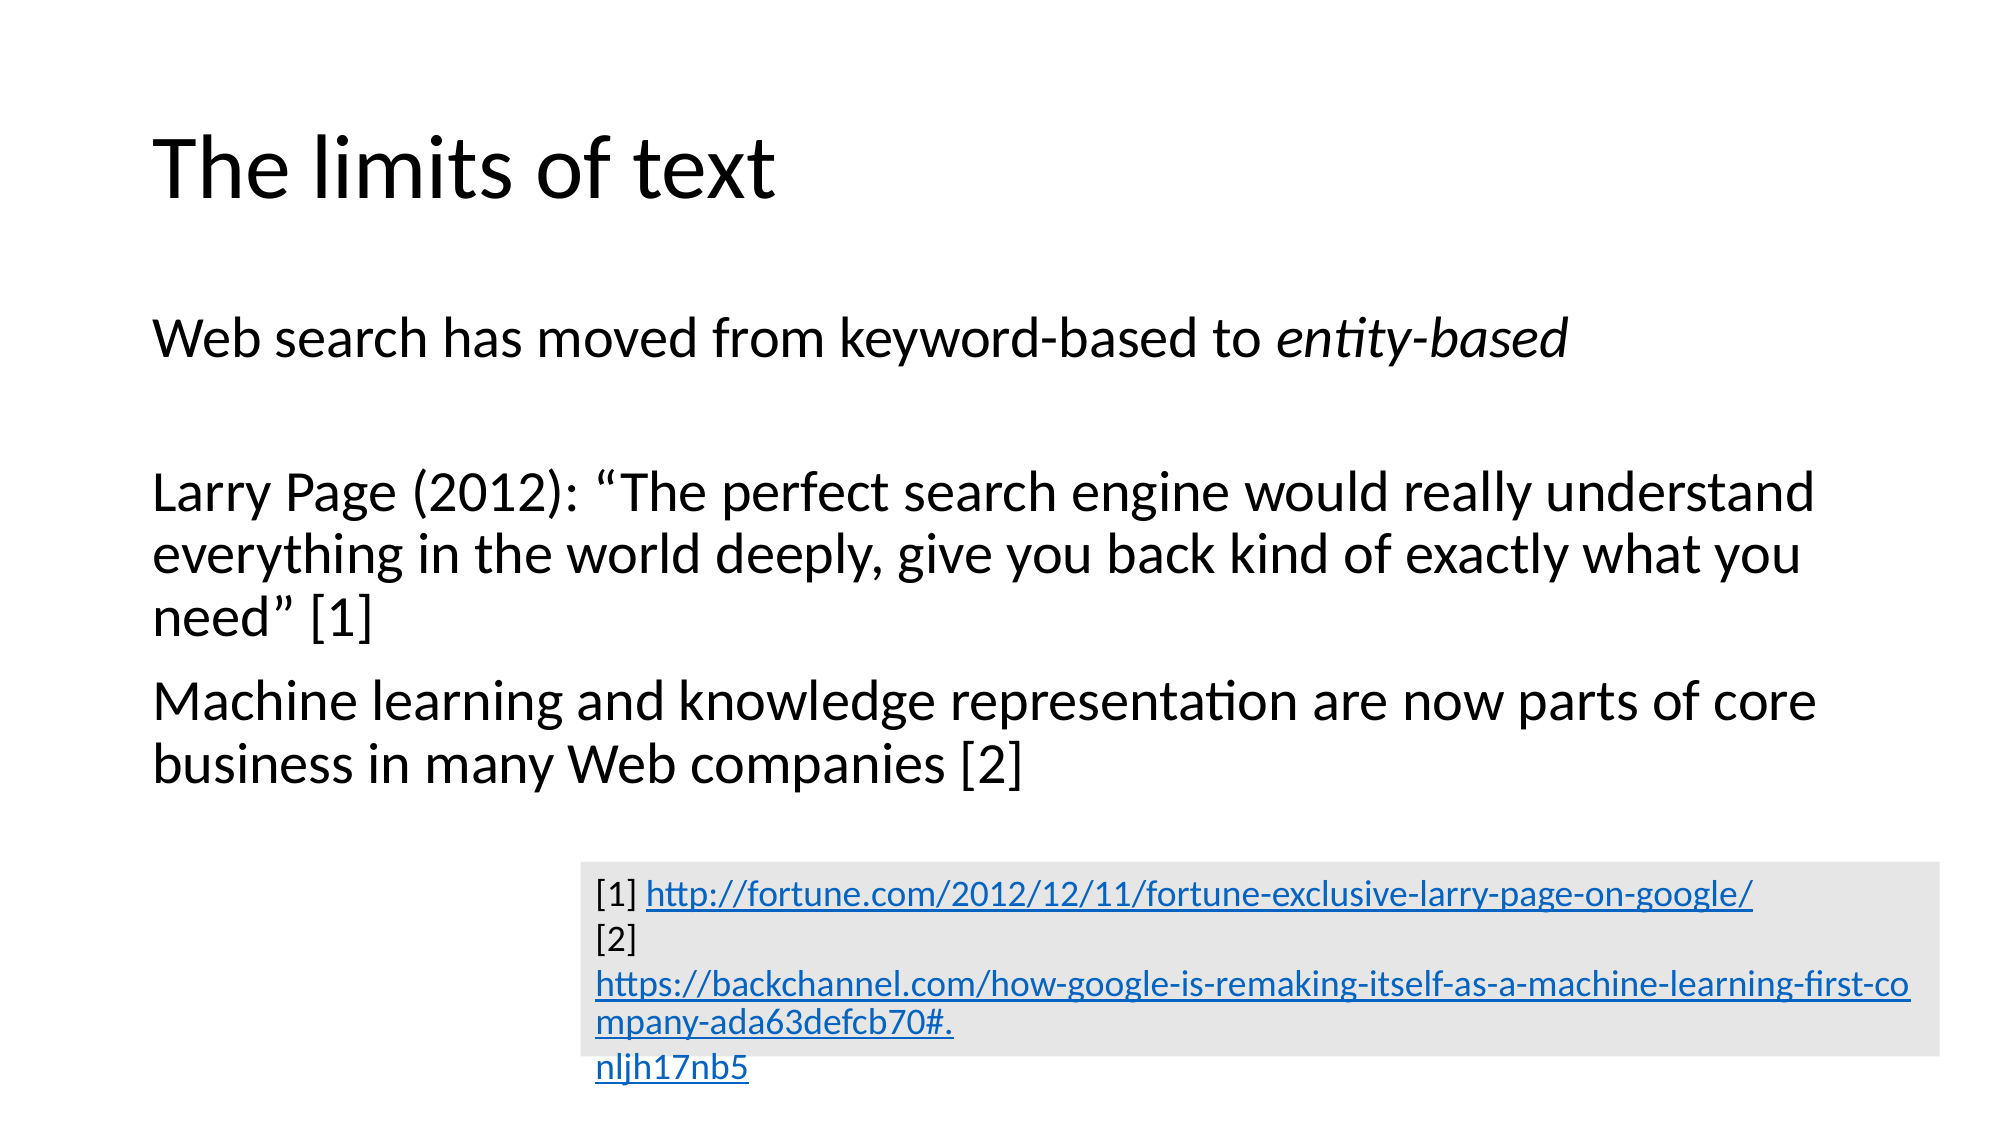

# The limits of text
Web search has moved from keyword-based to entity-based
Larry Page (2012): “The perfect search engine would really understand everything in the world deeply, give you back kind of exactly what you need” [1]
Machine learning and knowledge representation are now parts of core business in many Web companies [2]

[1] http://fortune.com/2012/12/11/fortune-exclusive-larry-page-on-google/
[2] https://backchannel.com/how-google-is-remaking-itself-as-a-machine-learning-first-company-ada63defcb70#.nljh17nb5